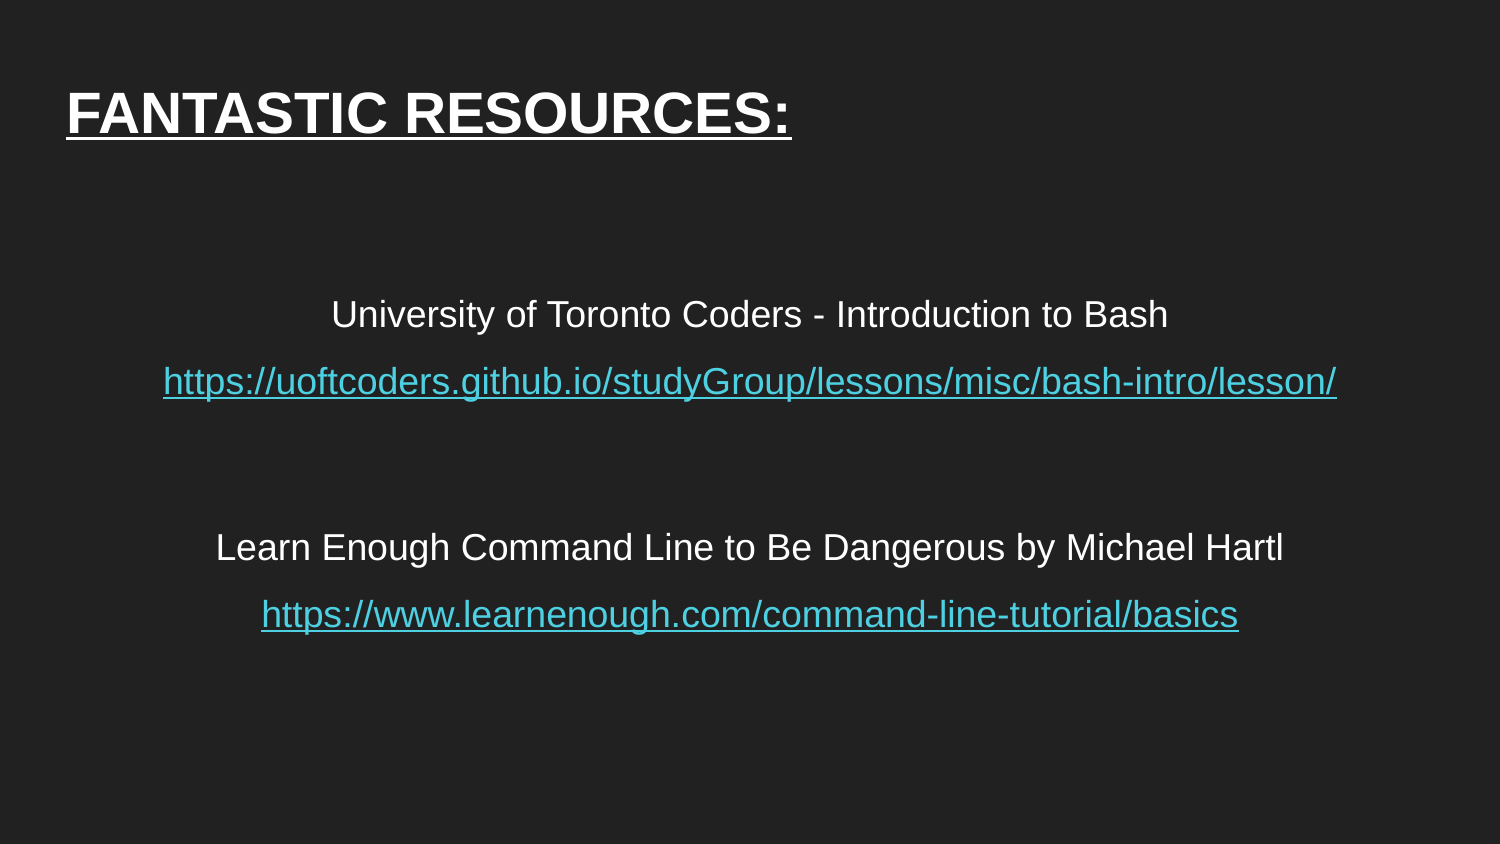

FANTASTIC RESOURCES:
University of Toronto Coders - Introduction to Bash
https://uoftcoders.github.io/studyGroup/lessons/misc/bash-intro/lesson/
Learn Enough Command Line to Be Dangerous by Michael Hartl
https://www.learnenough.com/command-line-tutorial/basics